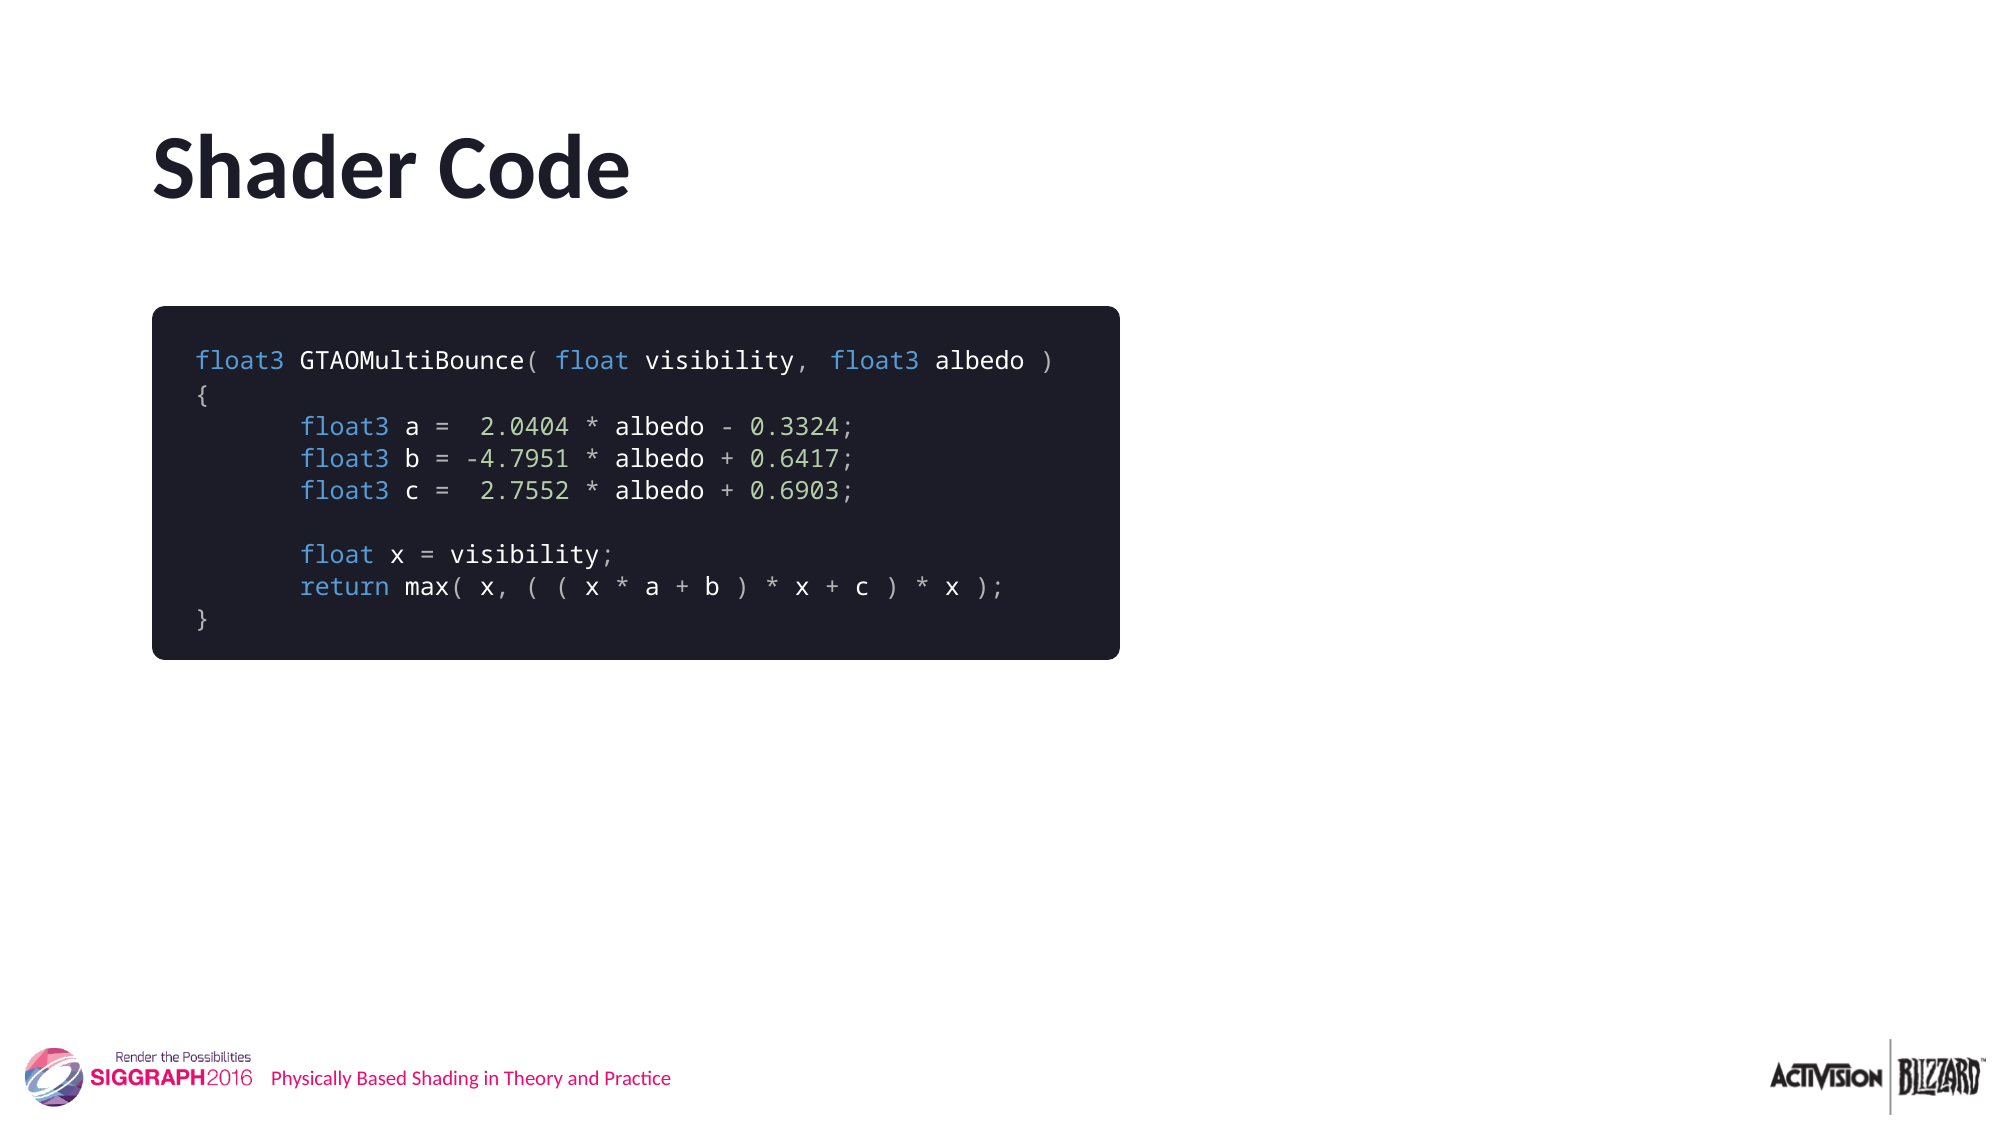

# Shader Code
float3 GTAOMultiBounce( float visibility, float3 albedo )
{
       float3 a =  2.0404 * albedo - 0.3324;
       float3 b = -4.7951 * albedo + 0.6417;
       float3 c =  2.7552 * albedo + 0.6903;

       float x = visibility;
       return max( x, ( ( x * a + b ) * x + c ) * x );
}
Physically Based Shading in Theory and Practice